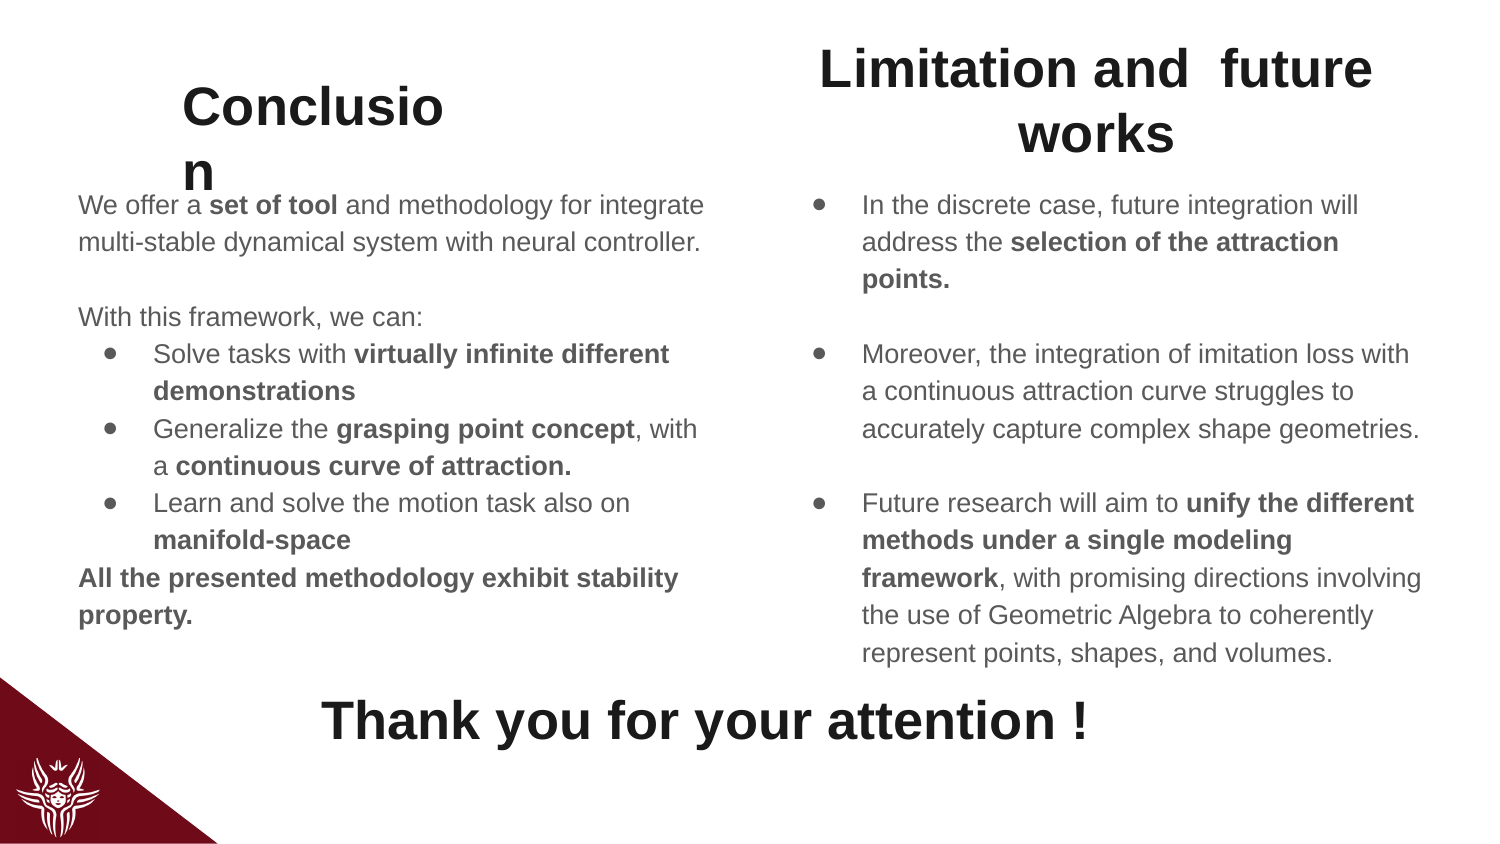

Limitation and  future works
# Conclusion
We offer a set of tool and methodology for integrate multi-stable dynamical system with neural controller.

With this framework, we can:
Solve tasks with virtually infinite different  demonstrations
Generalize the grasping point concept, with a continuous curve of attraction.
Learn and solve the motion task also on manifold-space
All the presented methodology exhibit stability property.

In the discrete case, future integration will address the selection of the attraction points.

Moreover, the integration of imitation loss with a continuous attraction curve struggles to accurately capture complex shape geometries.

Future research will aim to unify the different methods under a single modeling framework, with promising directions involving the use of Geometric Algebra to coherently represent points, shapes, and volumes.
Thank you for your attention !